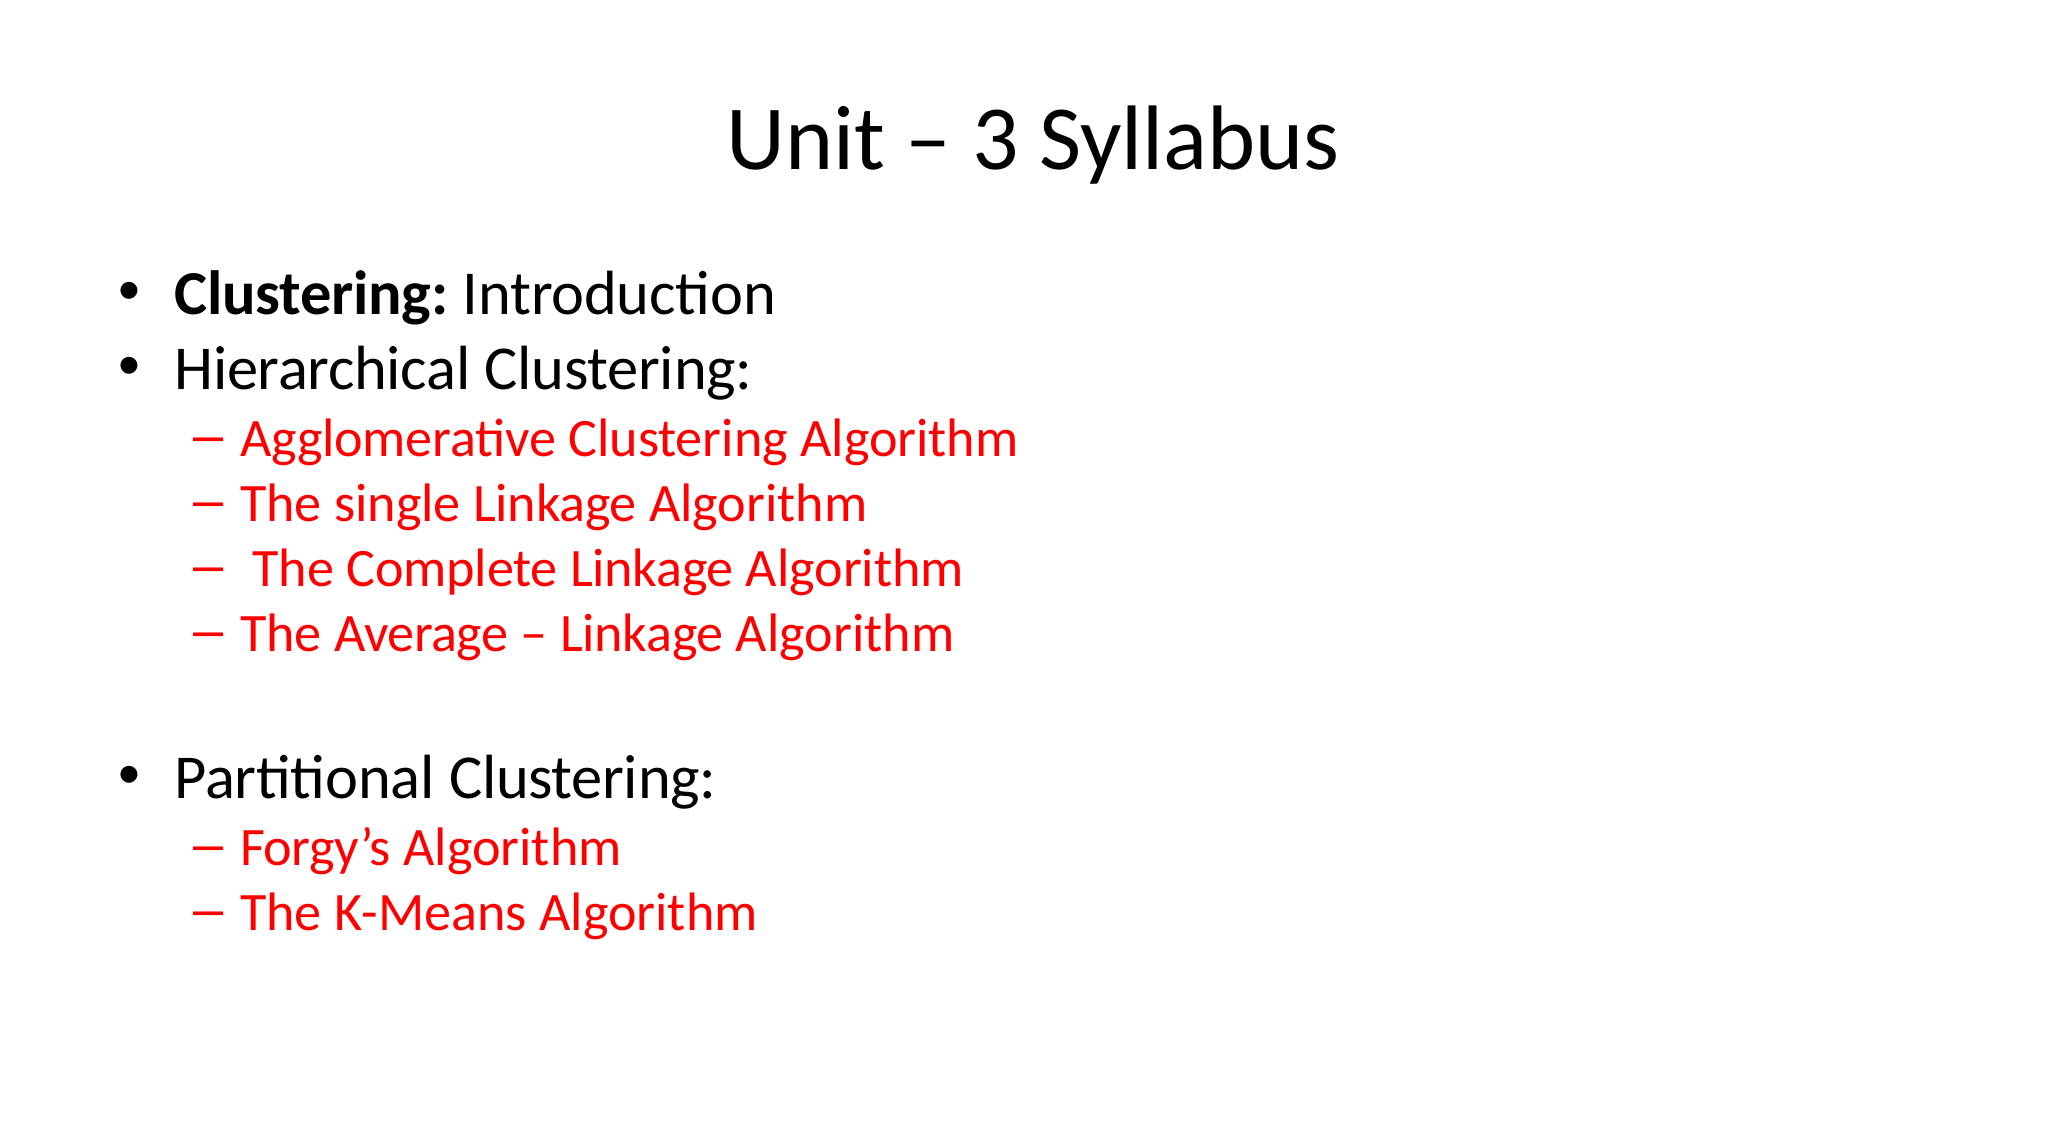

# Unit – 3 Syllabus
Clustering: Introduction
Hierarchical Clustering:
Agglomerative Clustering Algorithm
The single Linkage Algorithm
The Complete Linkage Algorithm
The Average – Linkage Algorithm

Partitional Clustering:
Forgy’s Algorithm
The K-Means Algorithm